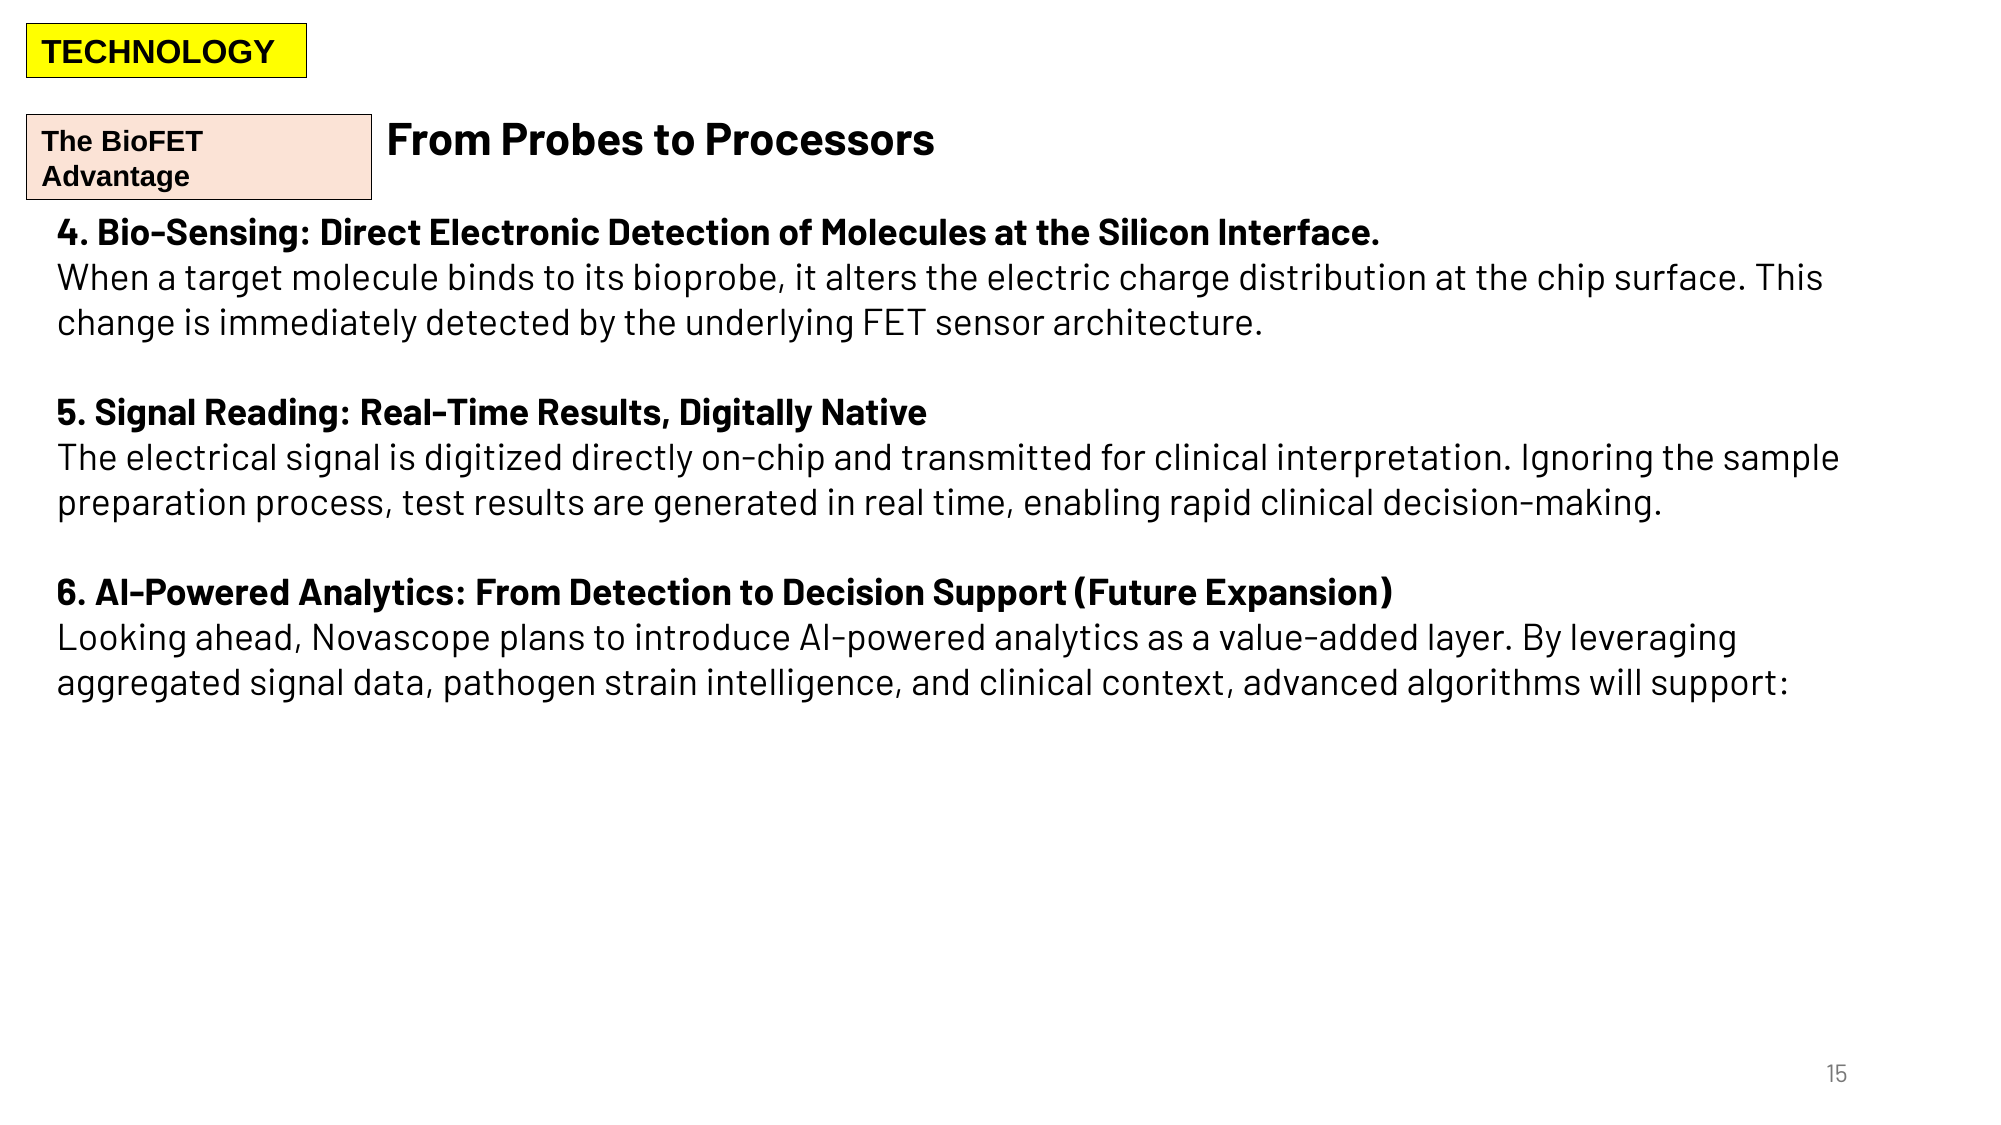

TECHNOLOGY
From Probes to Processors
The BioFET Advantage
4. Bio-Sensing: Direct Electronic Detection of Molecules at the Silicon Interface.
When a target molecule binds to its bioprobe, it alters the electric charge distribution at the chip surface. This change is immediately detected by the underlying FET sensor architecture.

5. Signal Reading: Real-Time Results, Digitally Native
The electrical signal is digitized directly on-chip and transmitted for clinical interpretation. Ignoring the sample preparation process, test results are generated in real time, enabling rapid clinical decision-making.

6. AI-Powered Analytics: From Detection to Decision Support (Future Expansion)
Looking ahead, Novascope plans to introduce AI-powered analytics as a value-added layer. By leveraging aggregated signal data, pathogen strain intelligence, and clinical context, advanced algorithms will support:

15